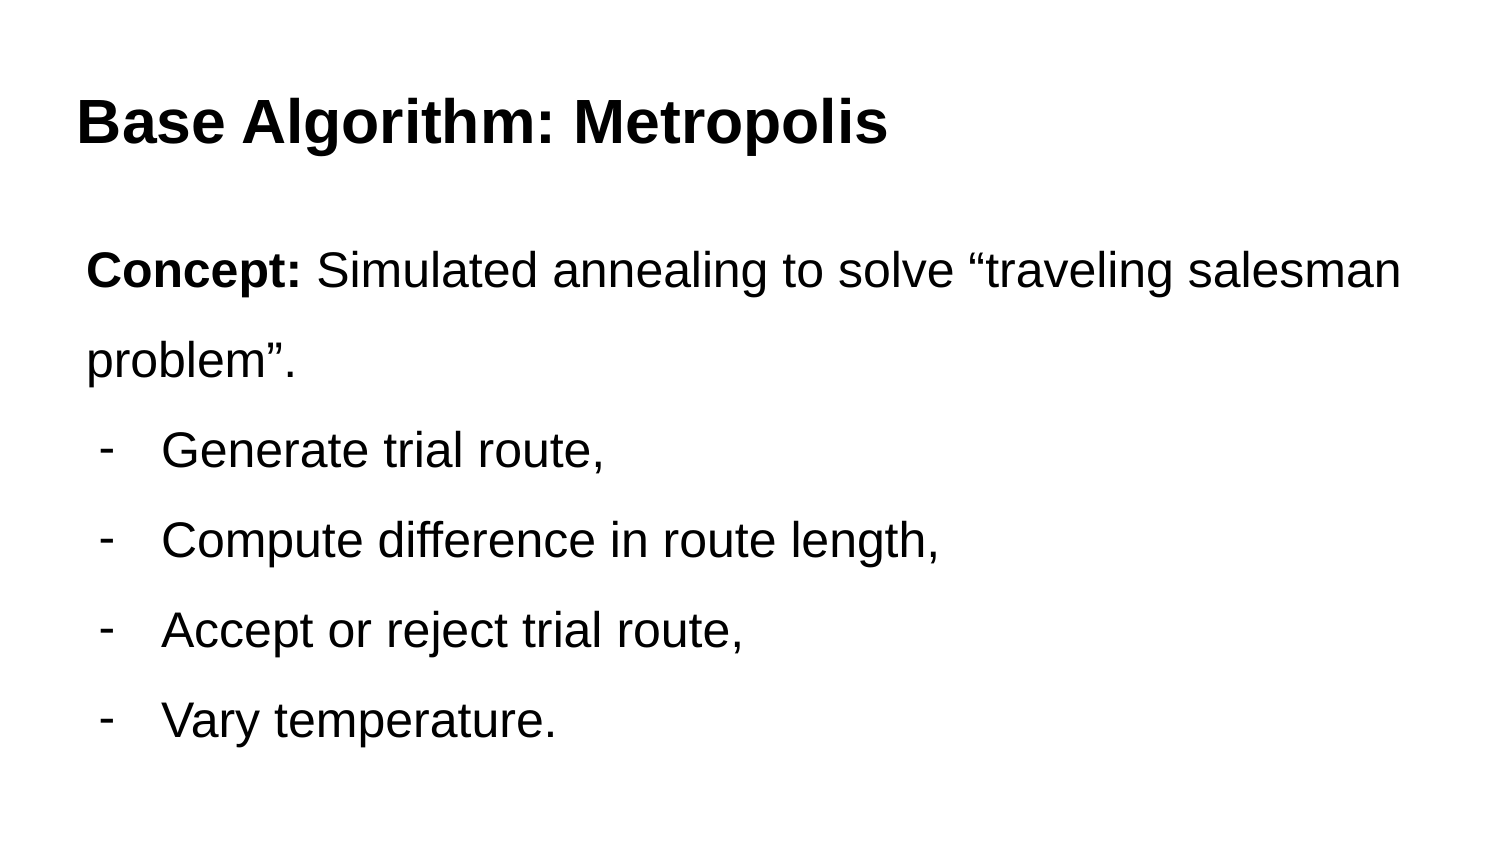

Base Algorithm: Metropolis
Concept: Simulated annealing to solve “traveling salesman problem”.
Generate trial route,
Compute difference in route length,
Accept or reject trial route,
Vary temperature.